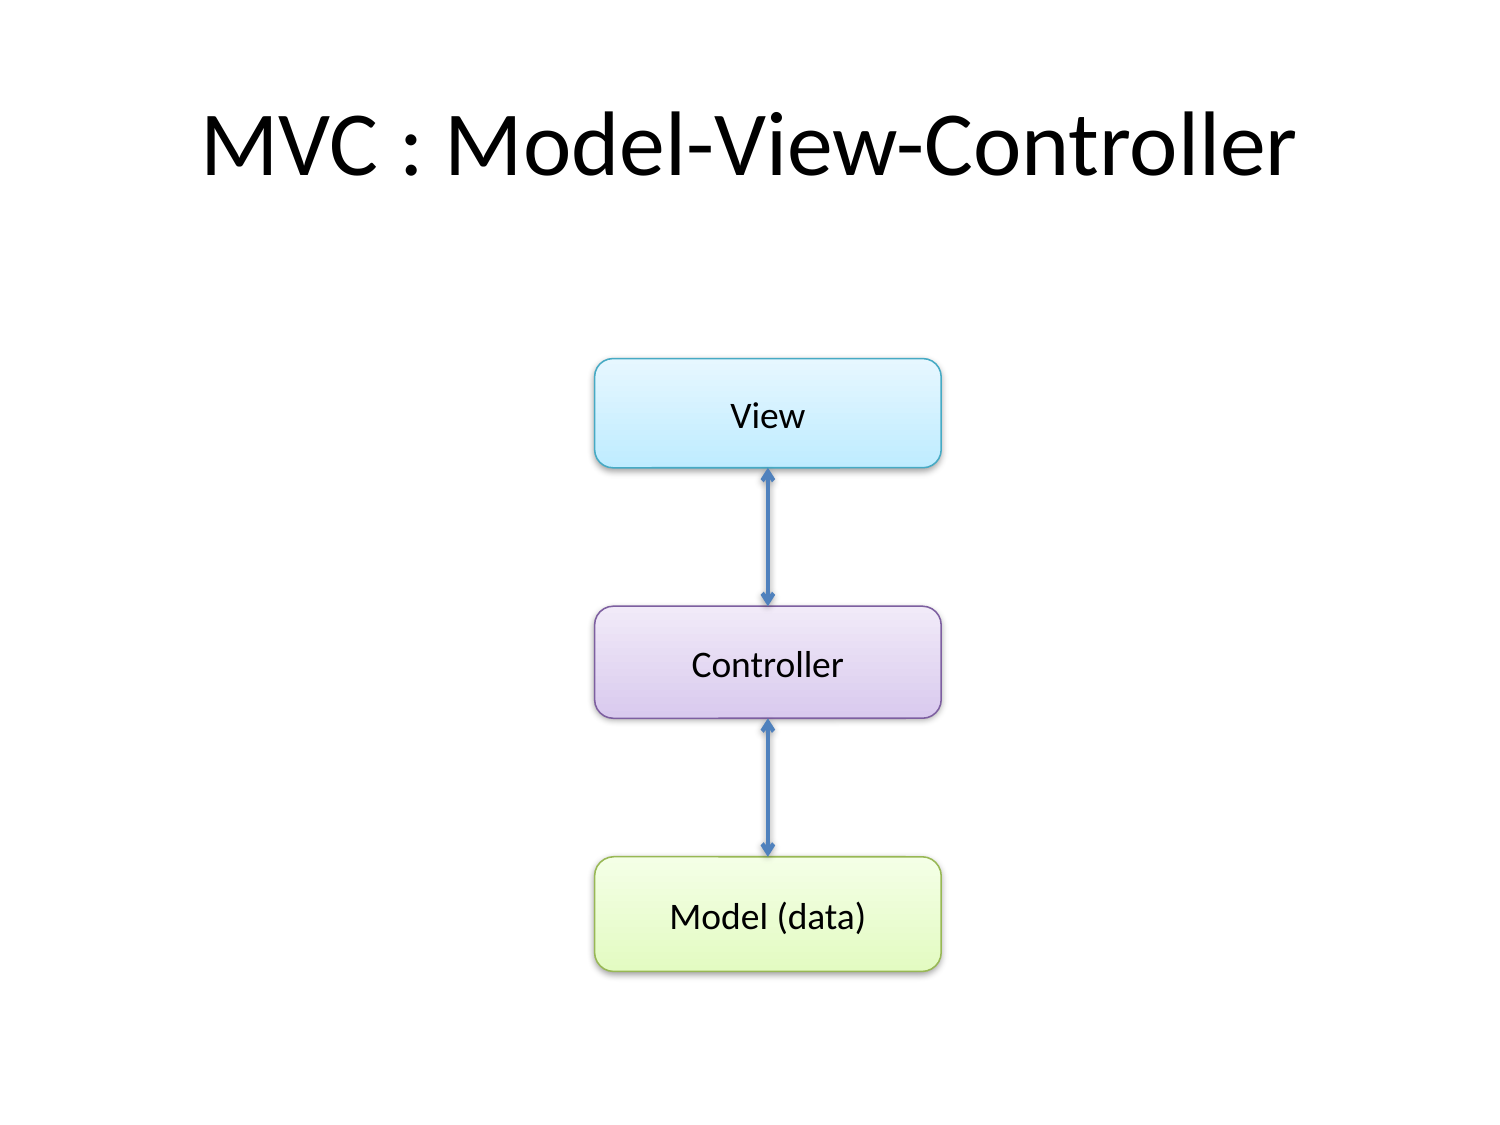

# MVC : Model-View-Controller
View
Controller
Model (data)